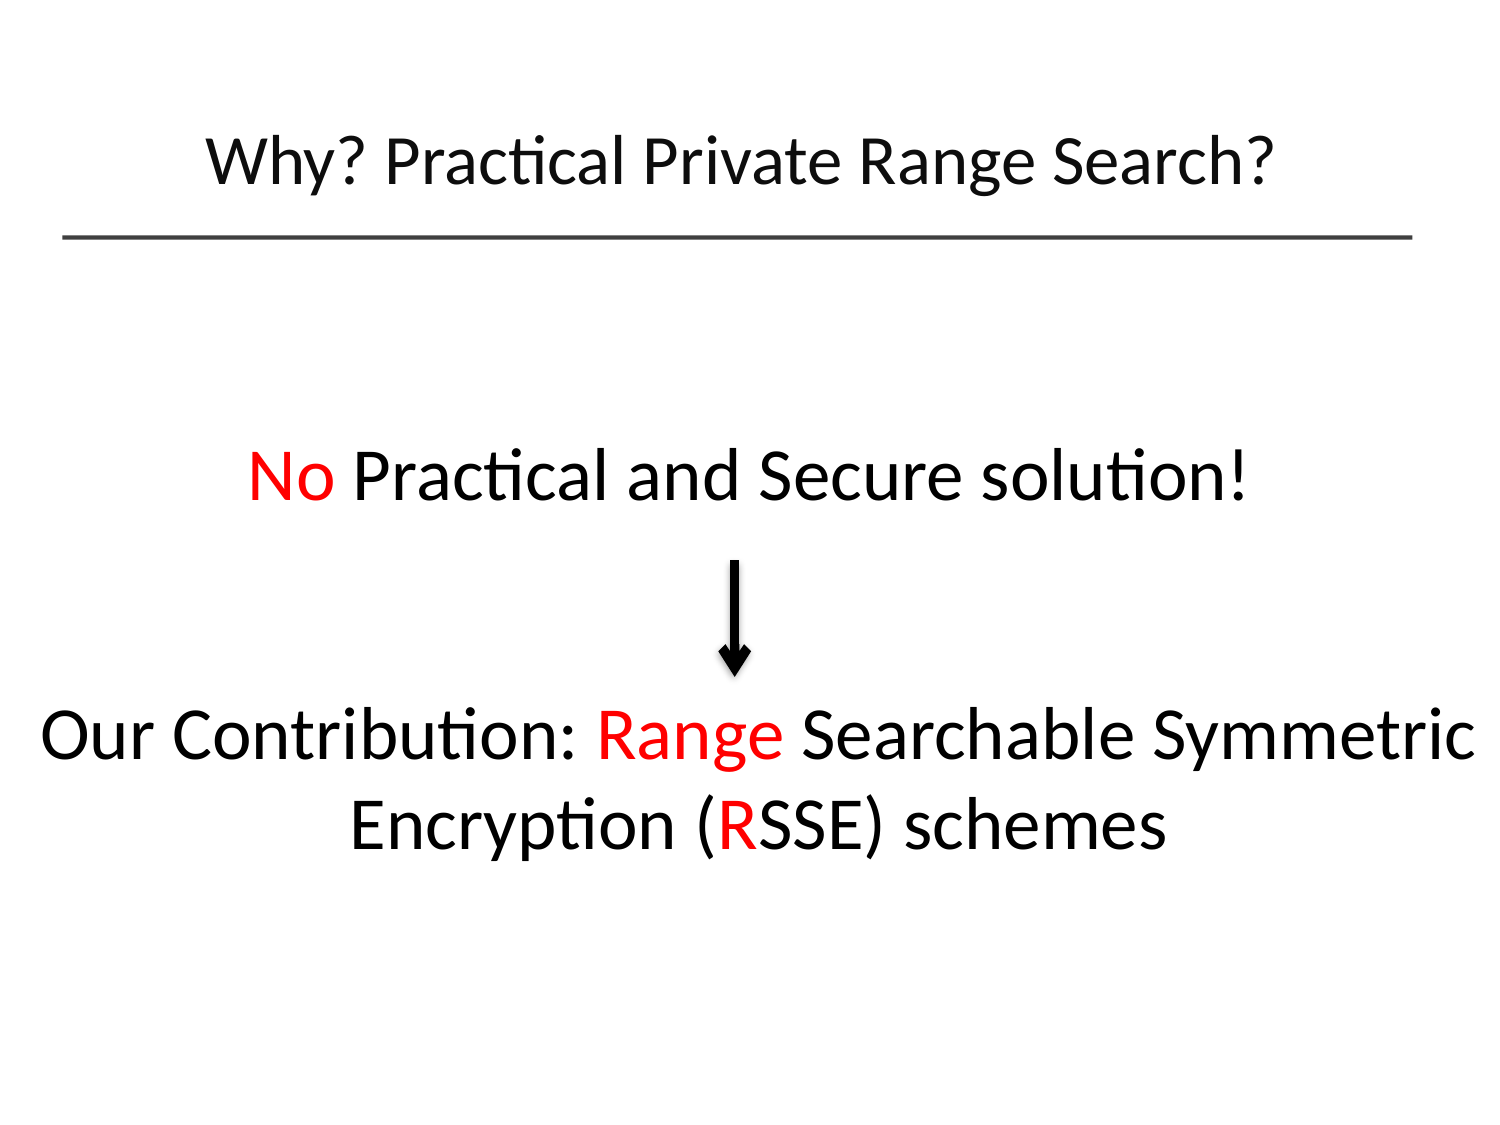

Why? Practical Private Range Search?

No Practical and Secure solution!

Our Contribution: Range Searchable Symmetric Encryption (RSSE) schemes